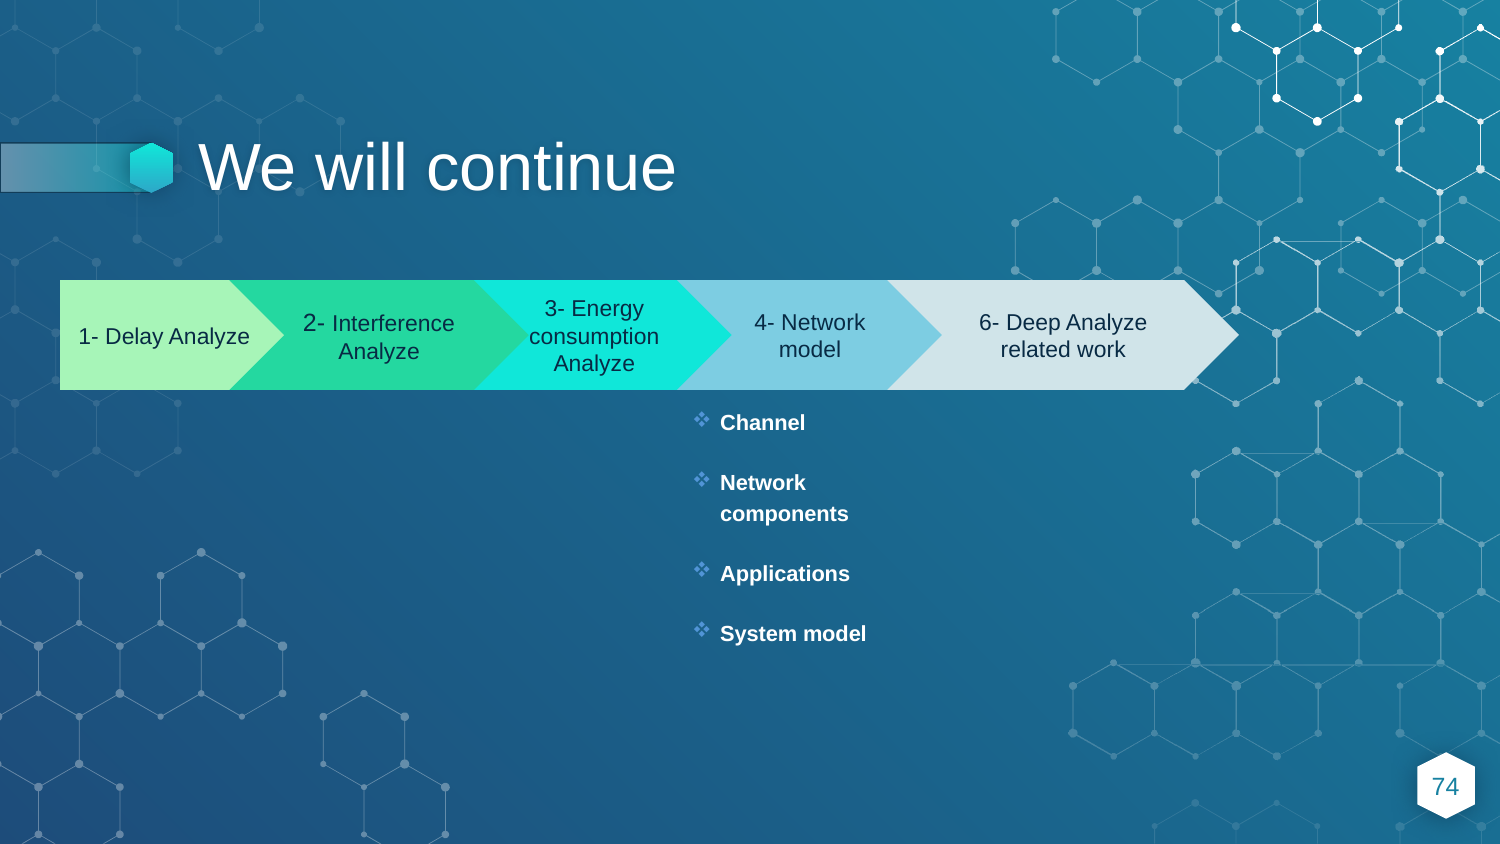

# We will continue
6- Deep Analyze related work

2- Interference Analyze

3- Energy consumption Analyze

4- Network model
Channel

Network components

Applications

System model
1- Delay Analyze

74